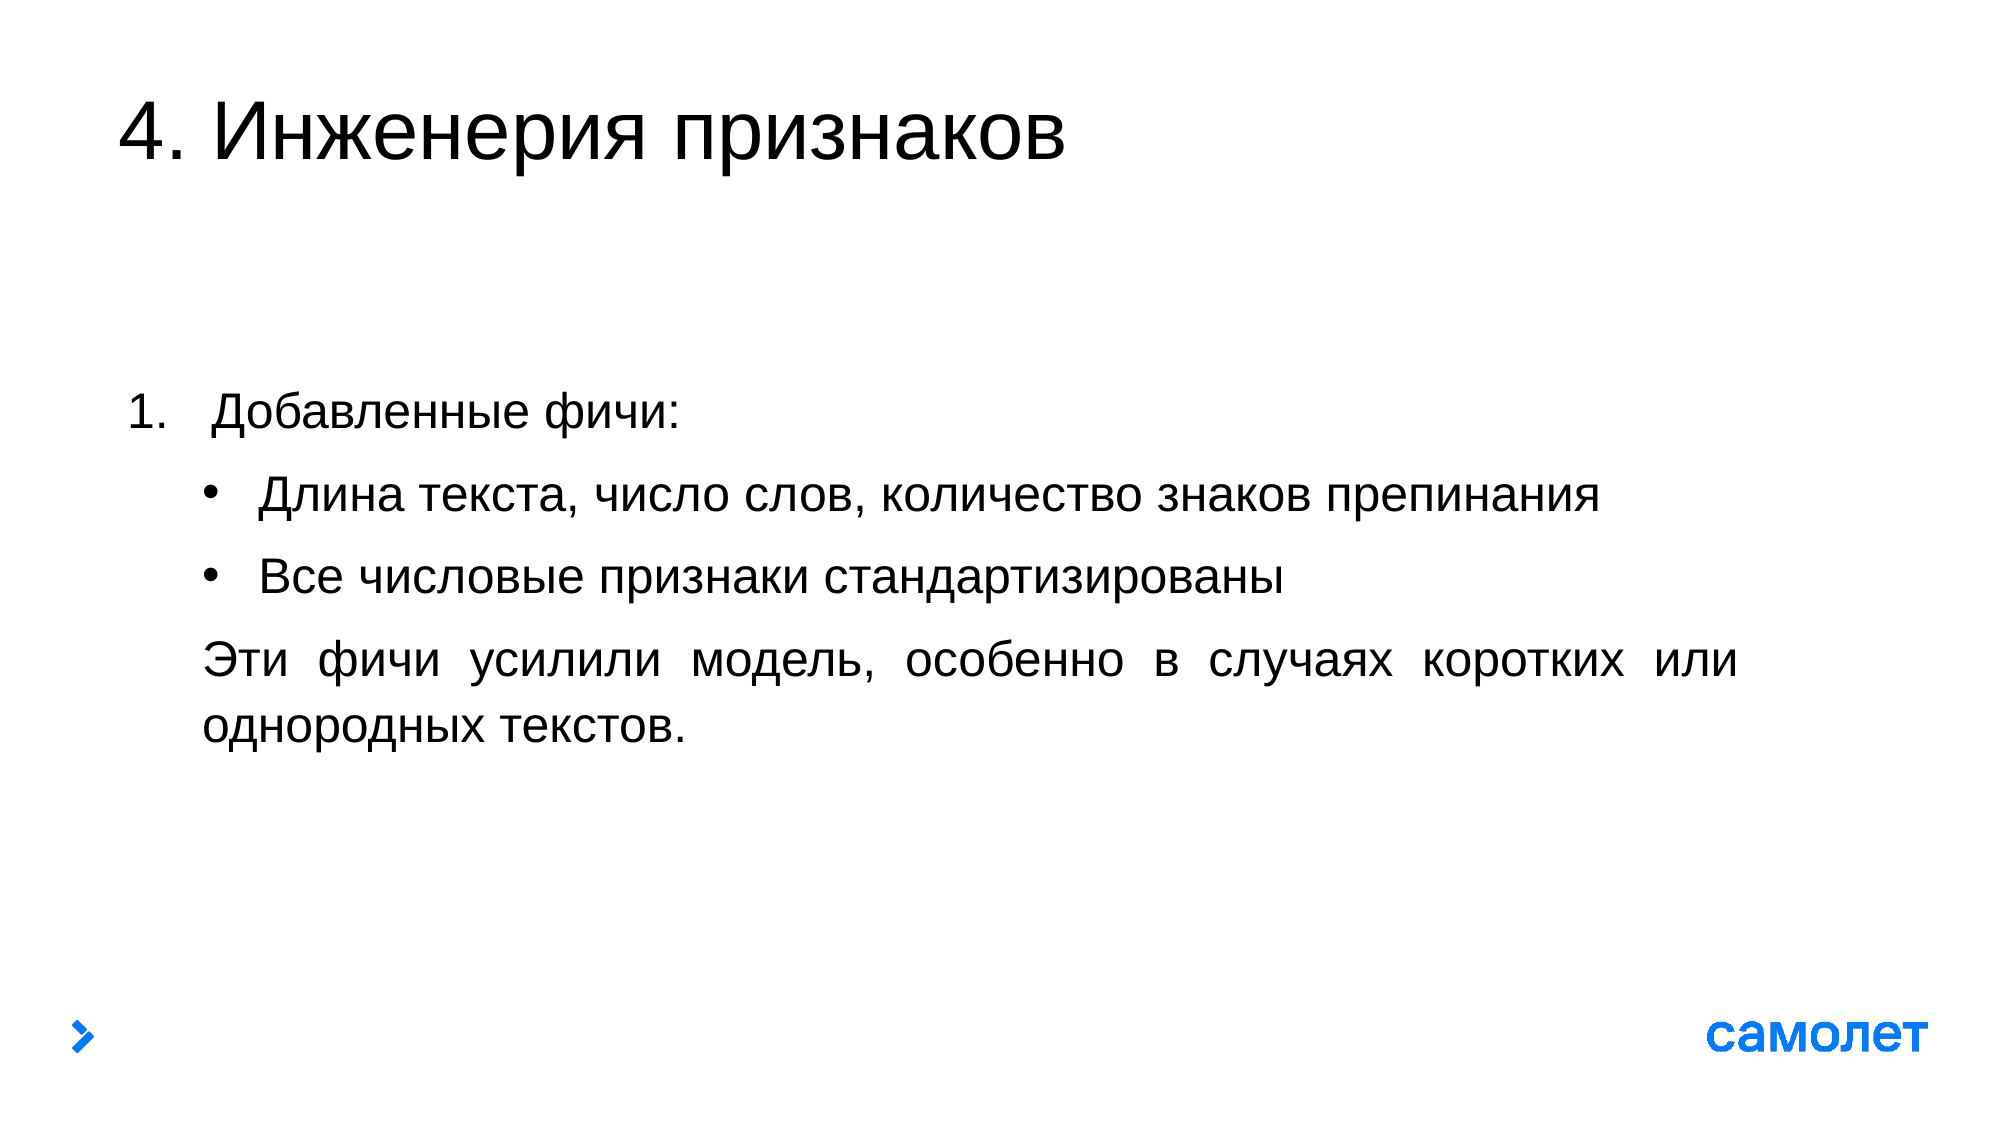

# 4. Инженерия признаков
Добавленные фичи:
Длина текста, число слов, количество знаков препинания
Все числовые признаки стандартизированы
Эти фичи усилили модель, особенно в случаях коротких или однородных текстов.